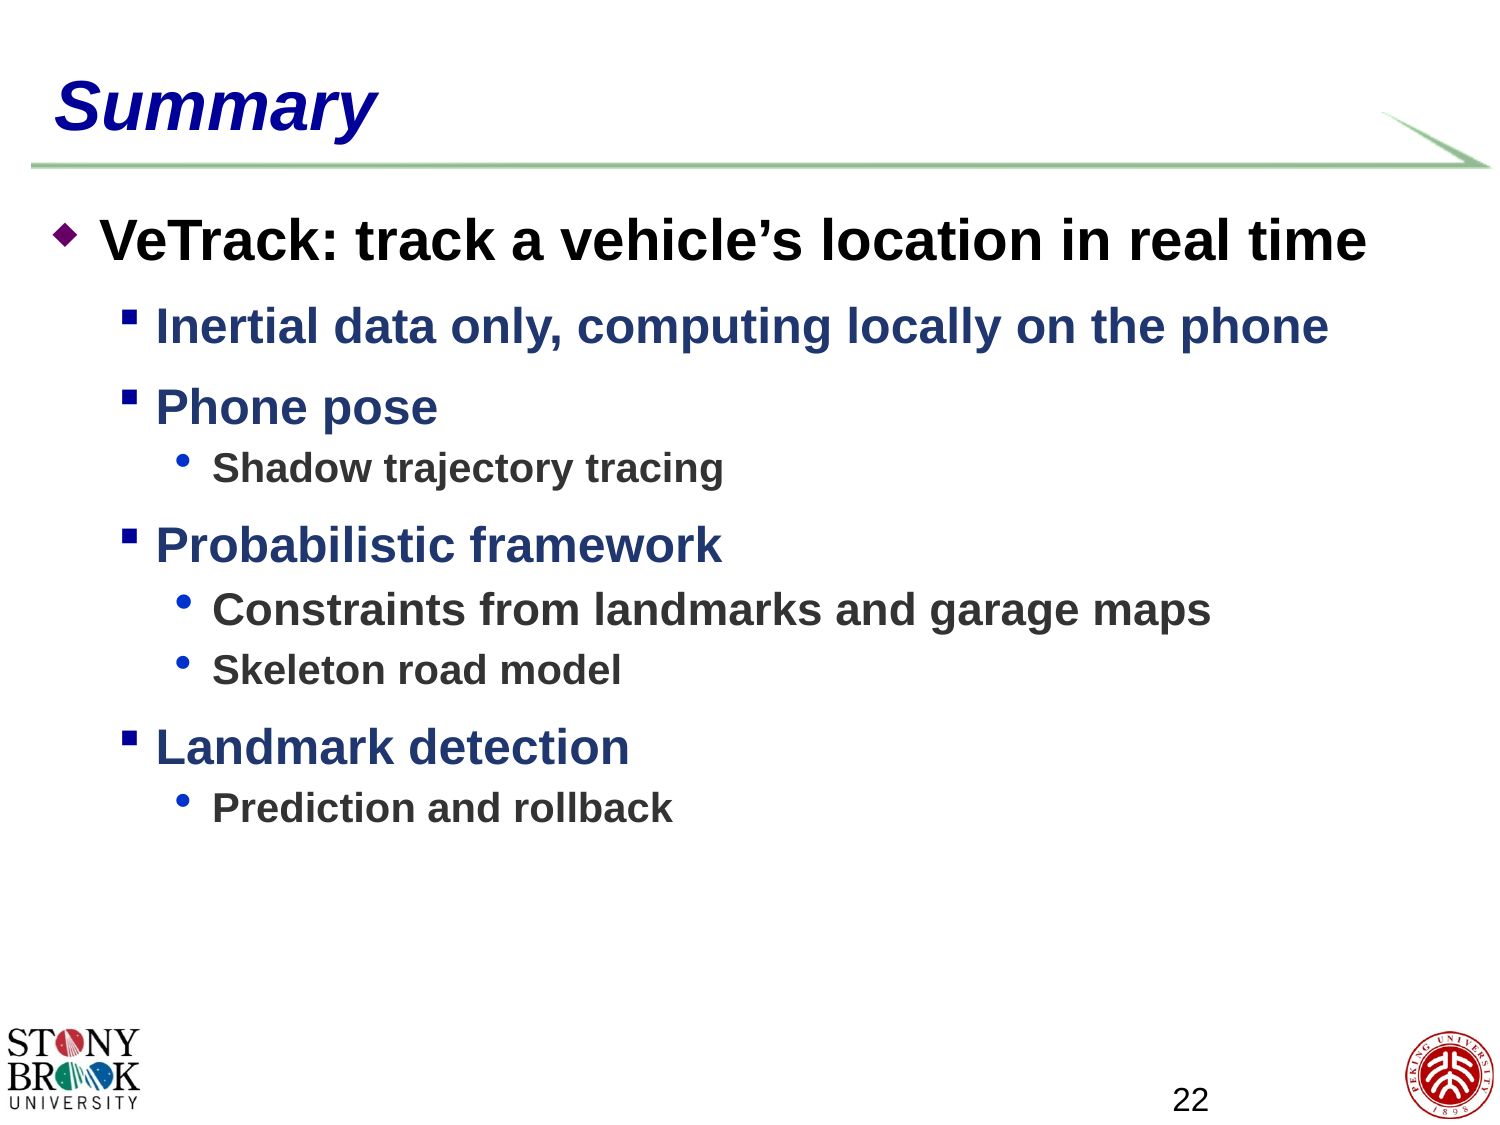

# Summary
VeTrack: track a vehicle’s location in real time
Inertial data only, computing locally on the phone
Phone pose
Shadow trajectory tracing
Probabilistic framework
Constraints from landmarks and garage maps
Skeleton road model
Landmark detection
Prediction and rollback